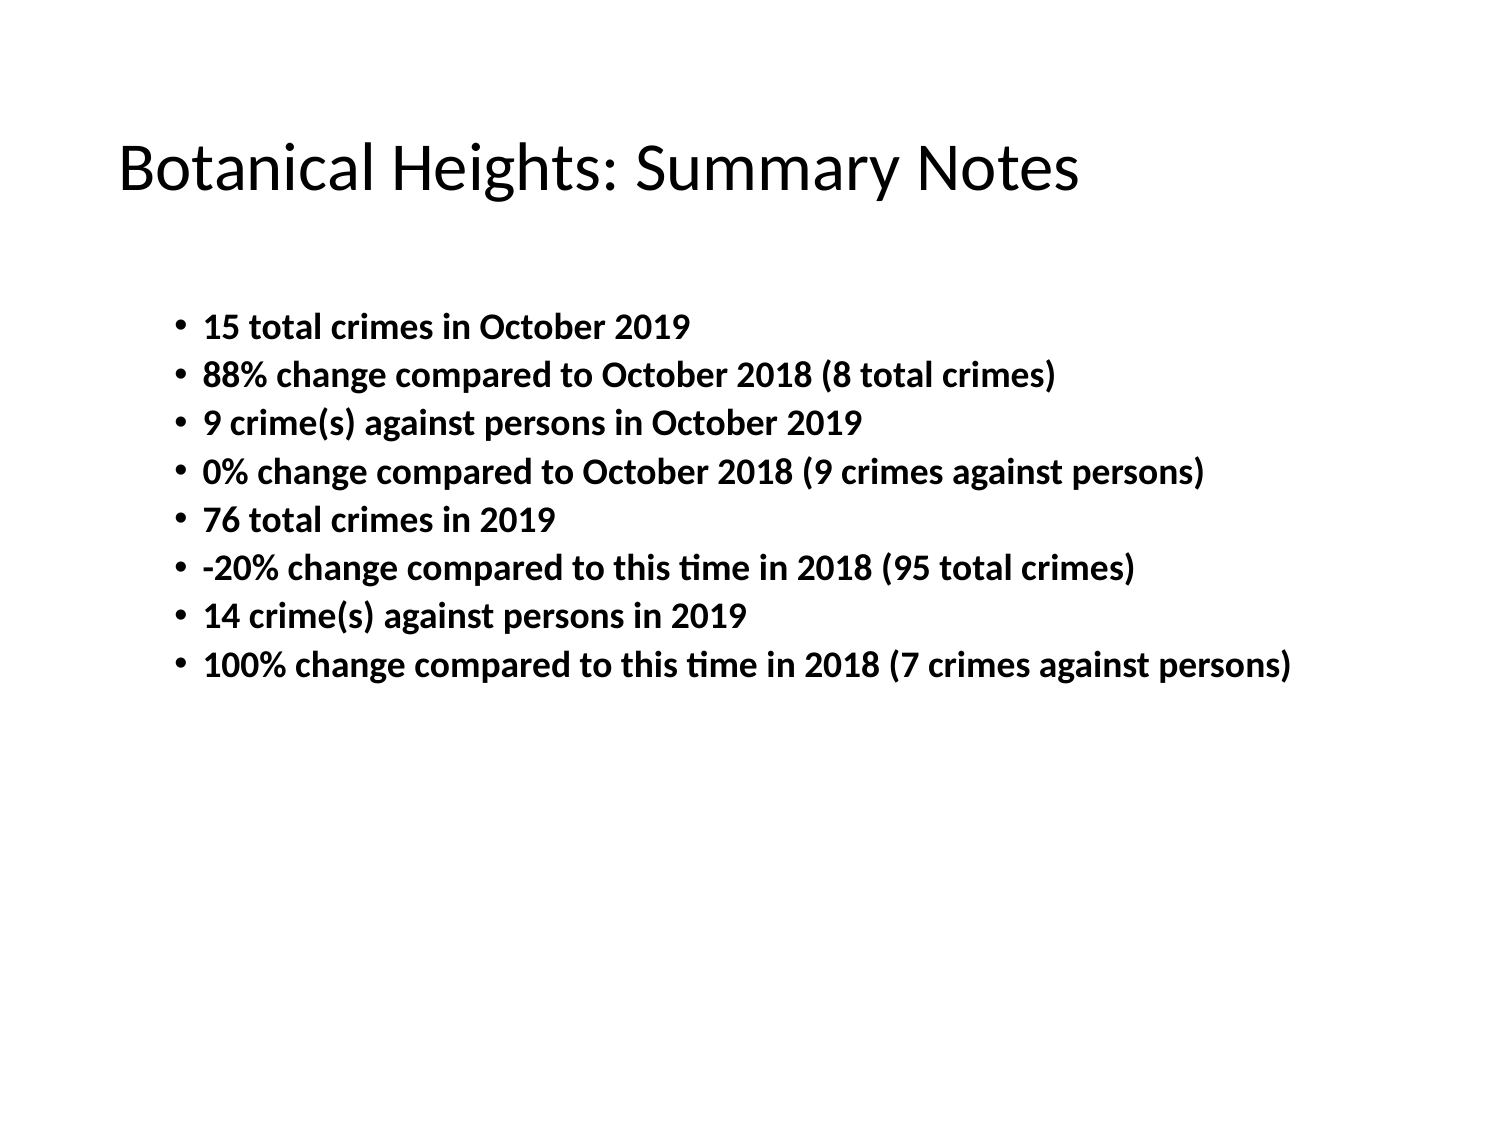

# Botanical Heights: Summary Notes
15 total crimes in October 2019
88% change compared to October 2018 (8 total crimes)
9 crime(s) against persons in October 2019
0% change compared to October 2018 (9 crimes against persons)
76 total crimes in 2019
-20% change compared to this time in 2018 (95 total crimes)
14 crime(s) against persons in 2019
100% change compared to this time in 2018 (7 crimes against persons)